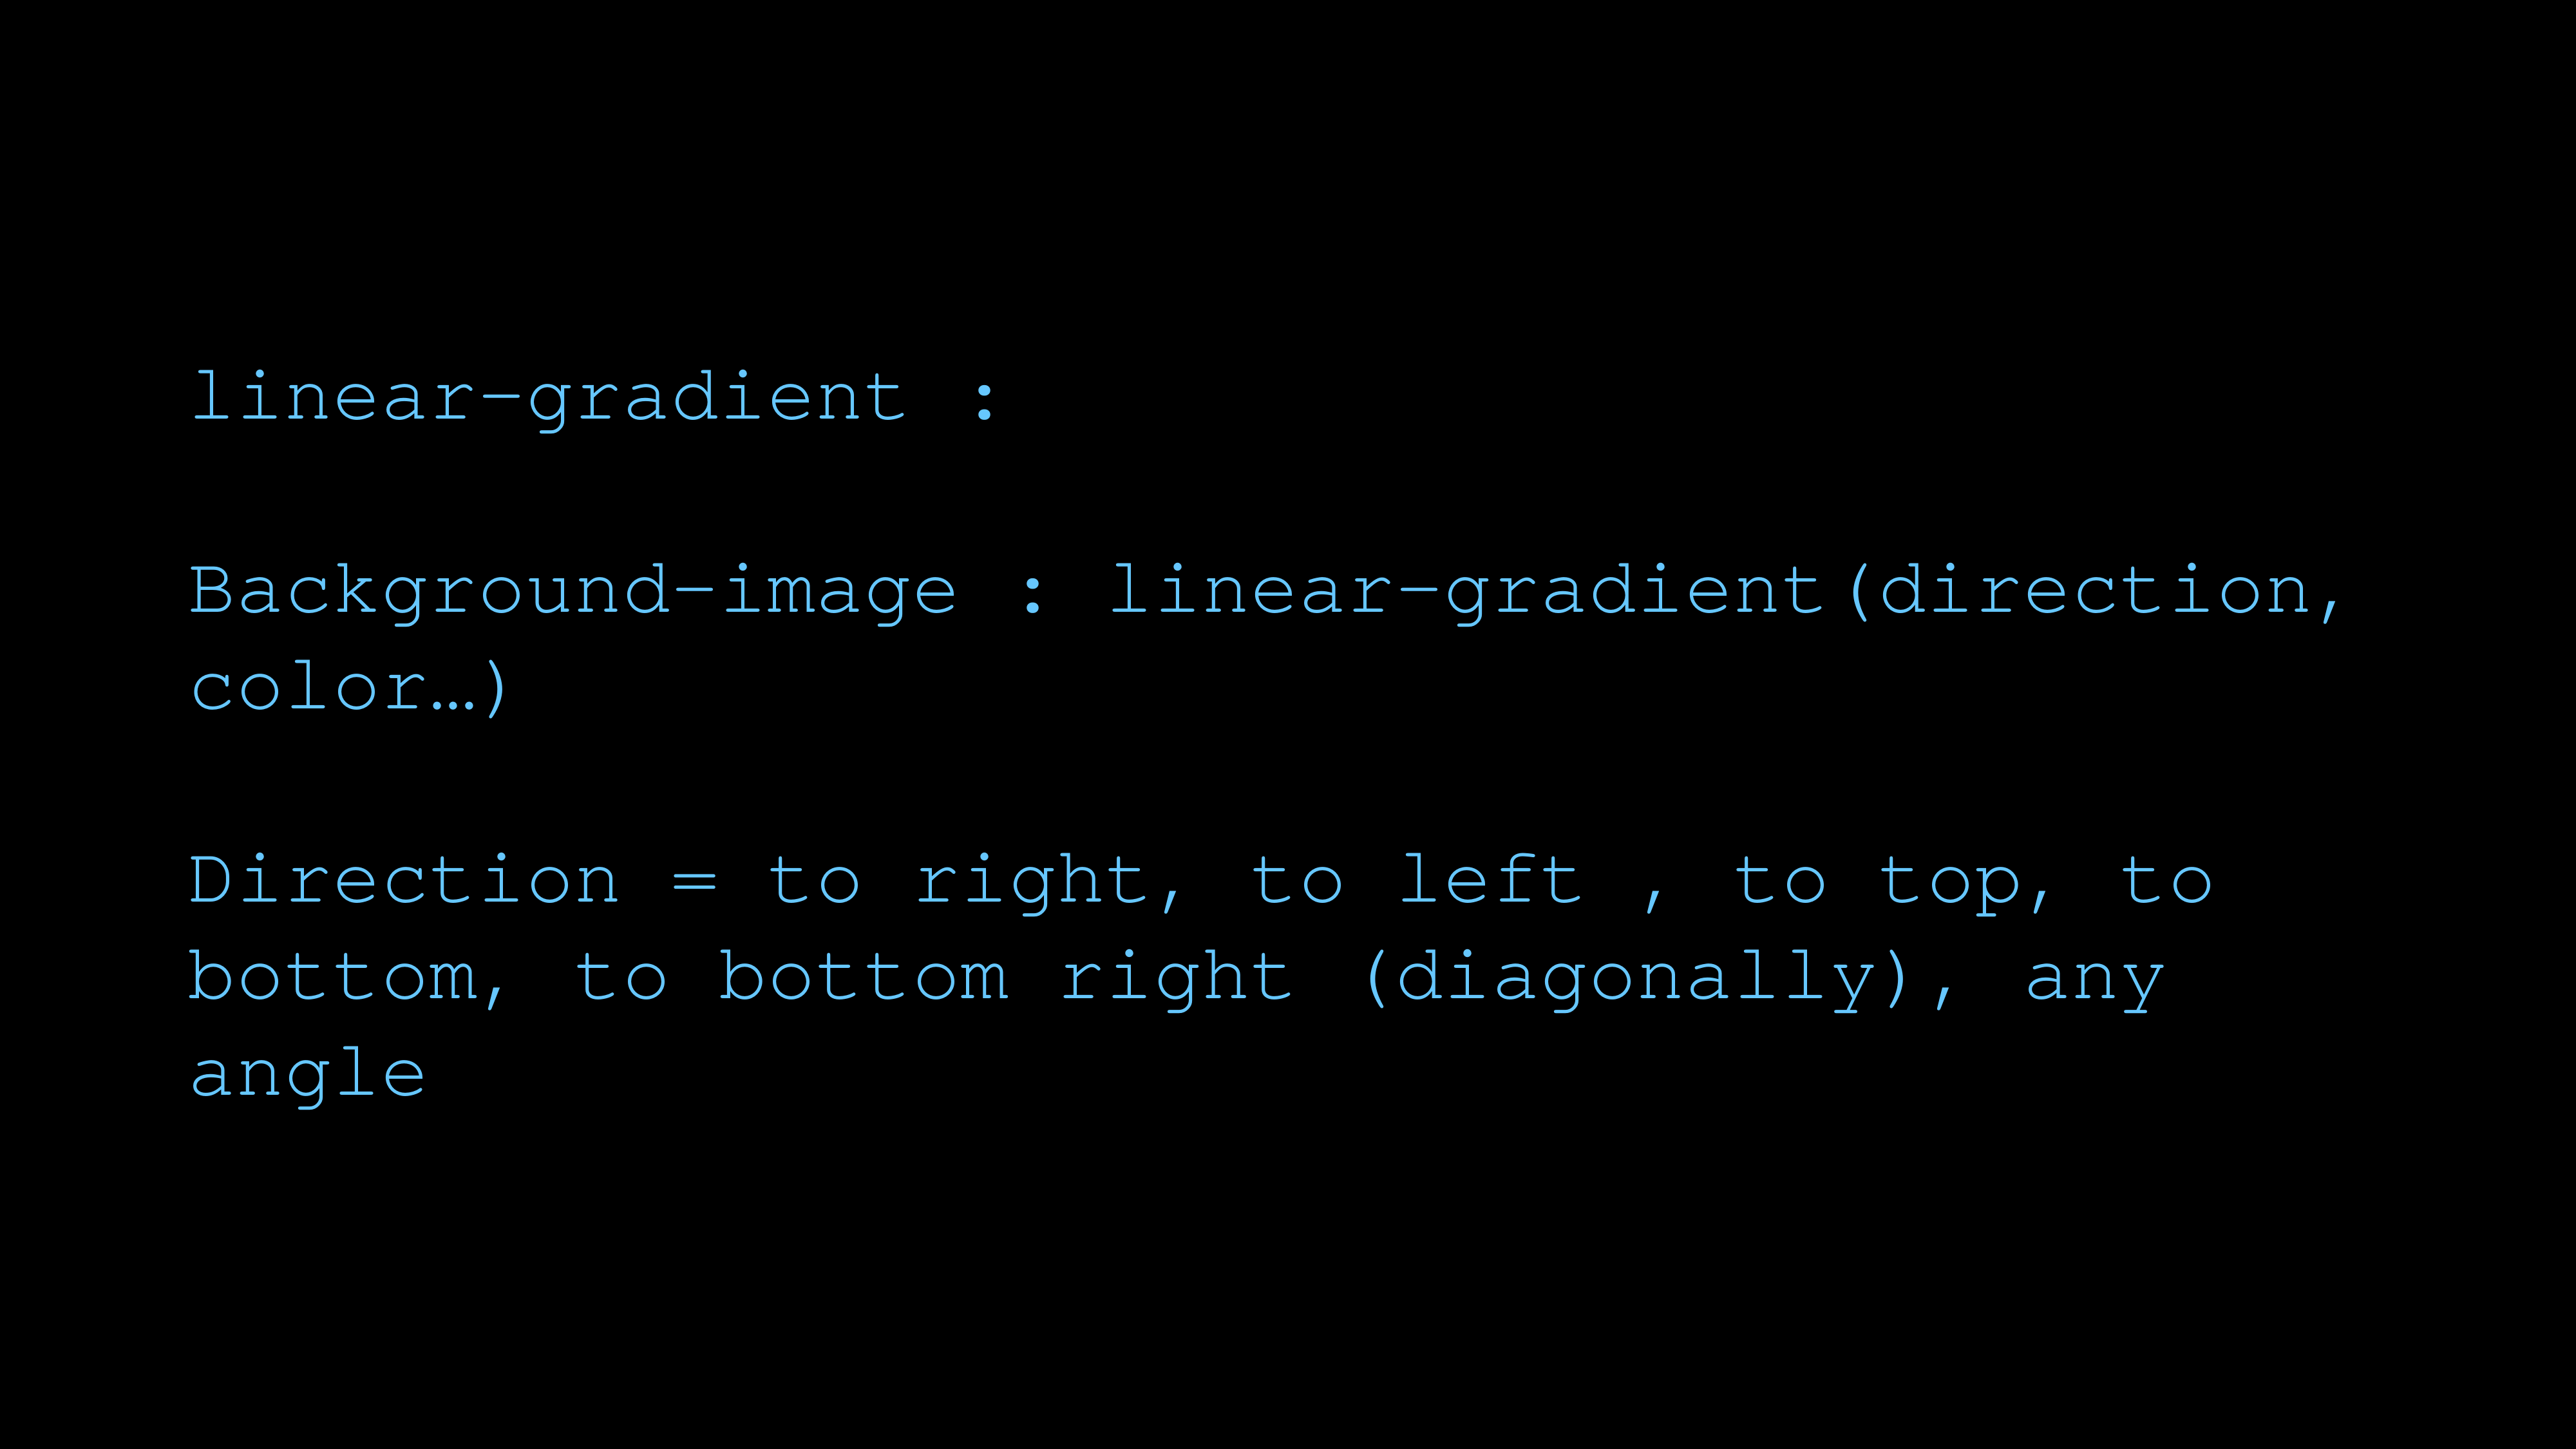

linear-gradient :

Background-image : linear-gradient(direction, color…)

Direction = to right, to left , to top, to bottom, to bottom right (diagonally), any angle